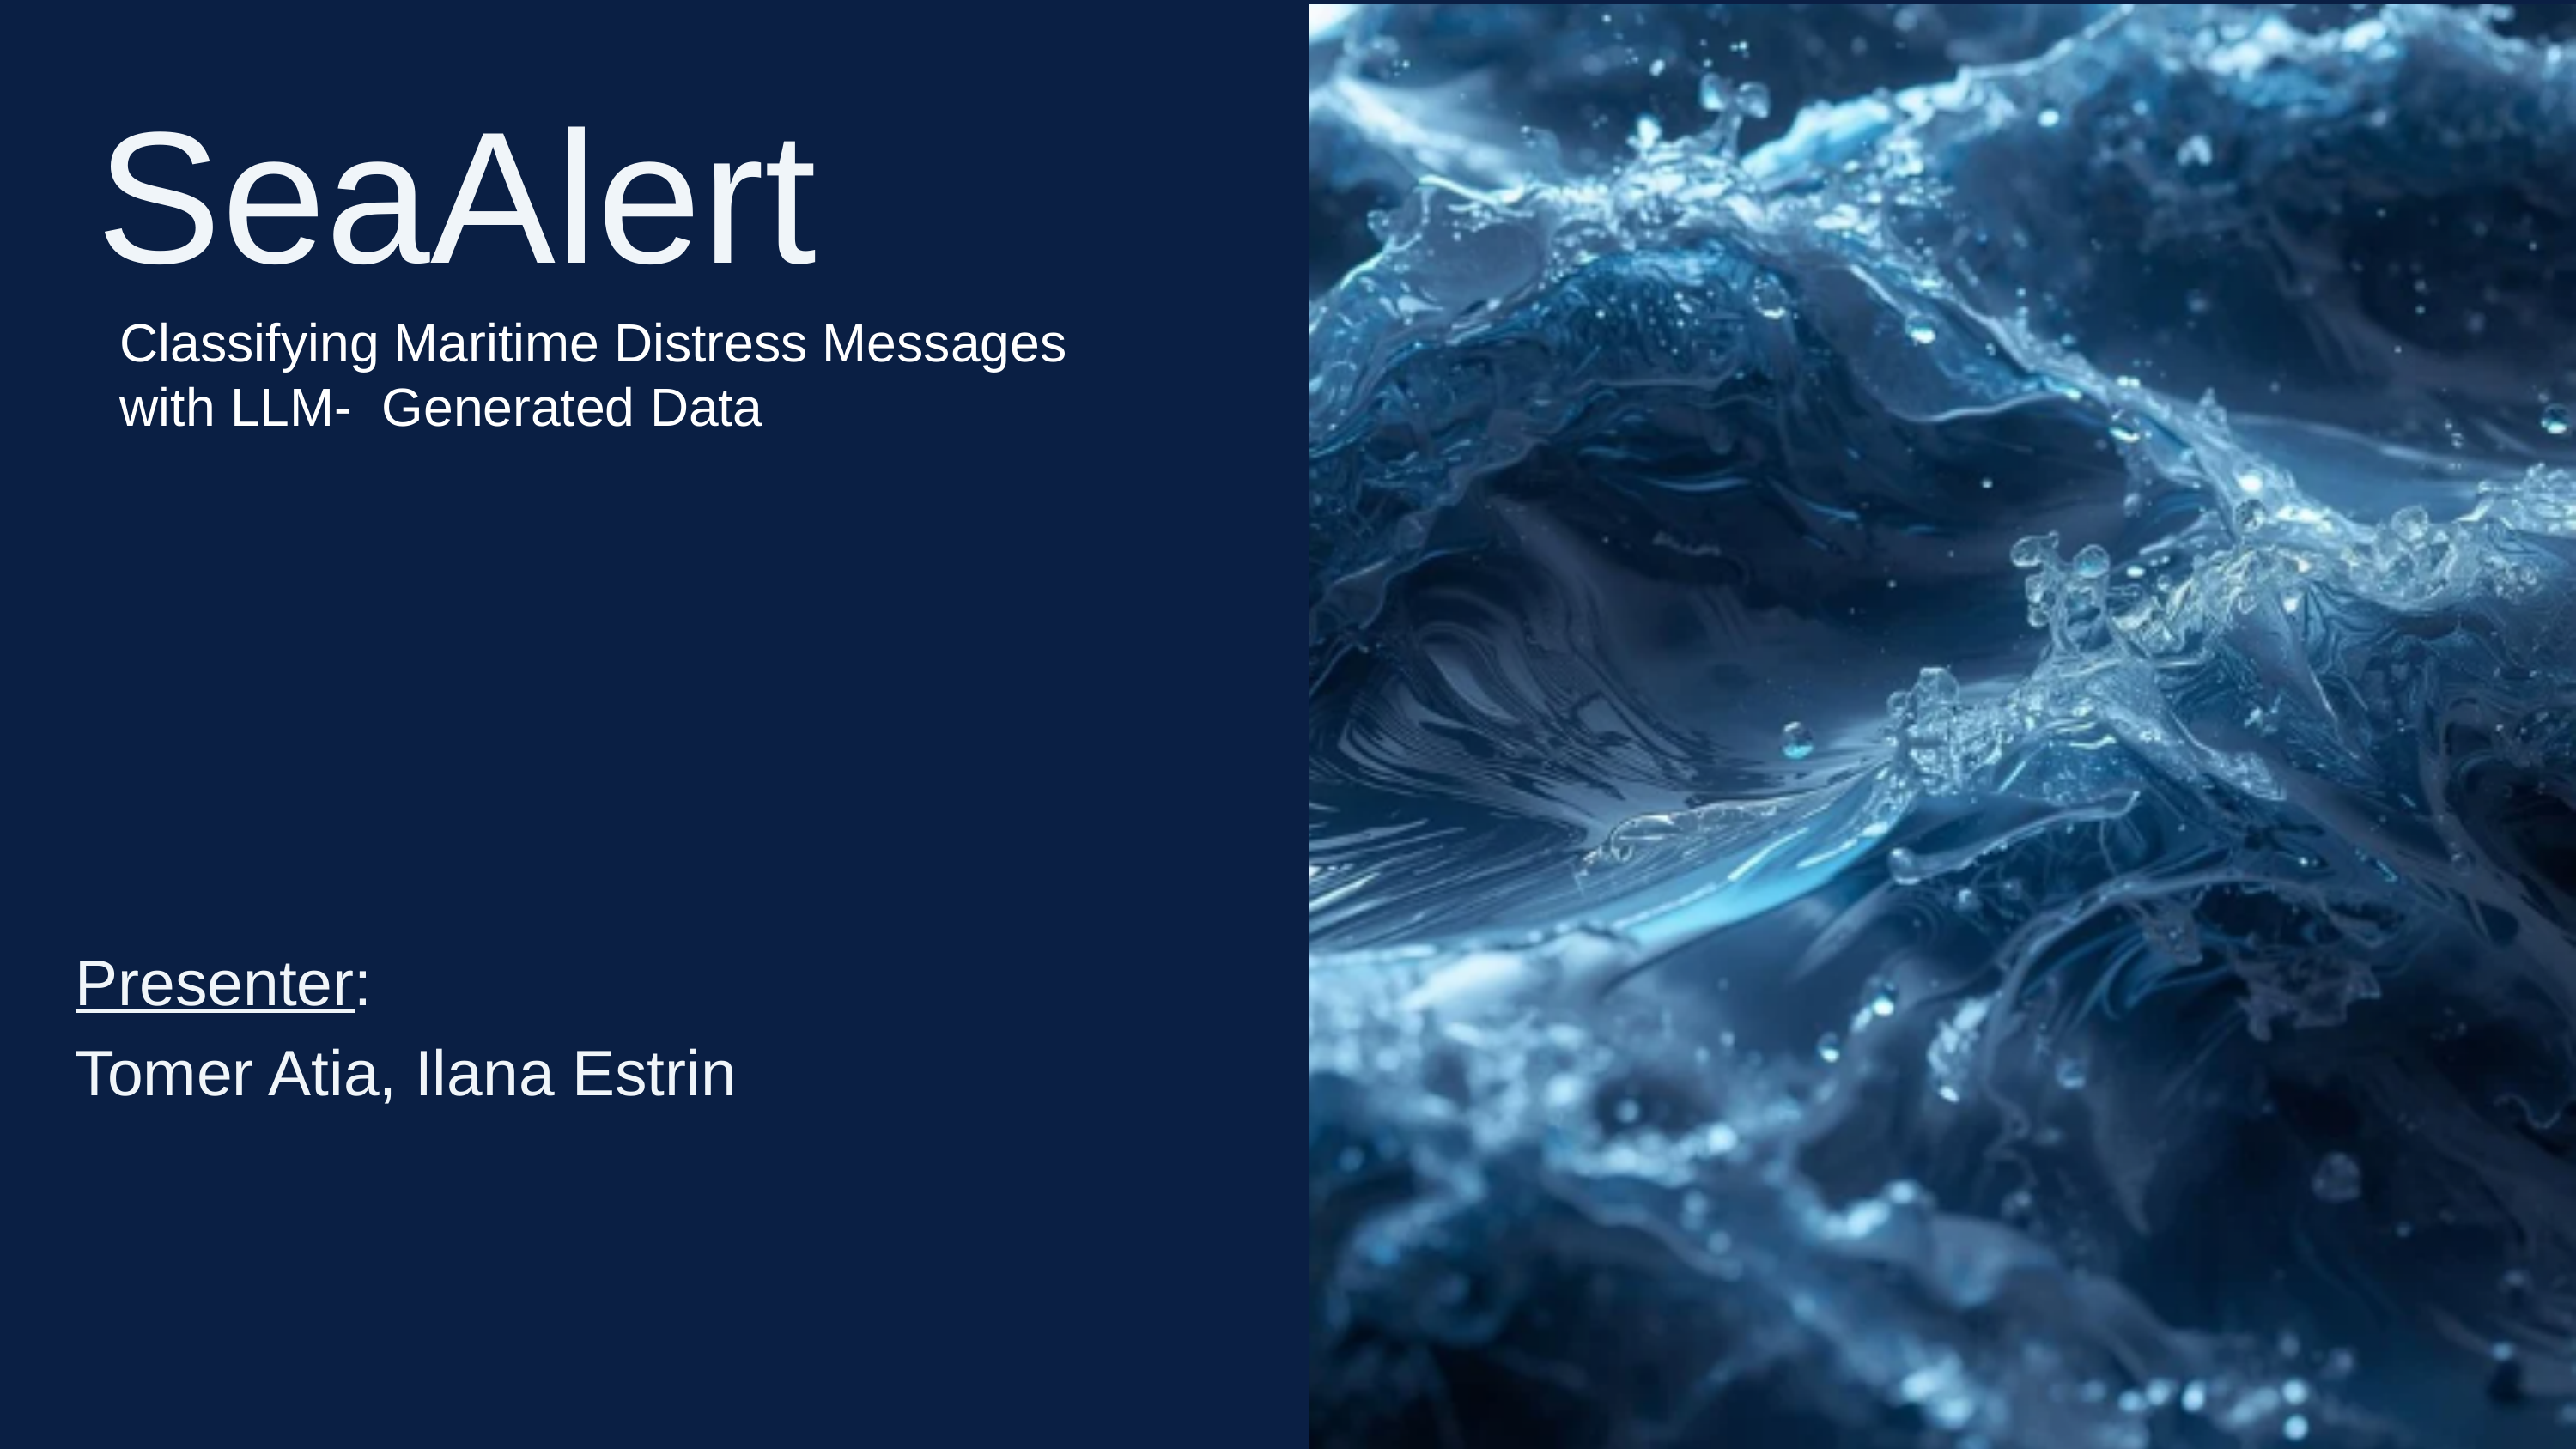

SeaAlert
Presenter:
Tomer Atia, Ilana Estrin

Classifying Maritime Distress Messages with LLM-  Generated Data